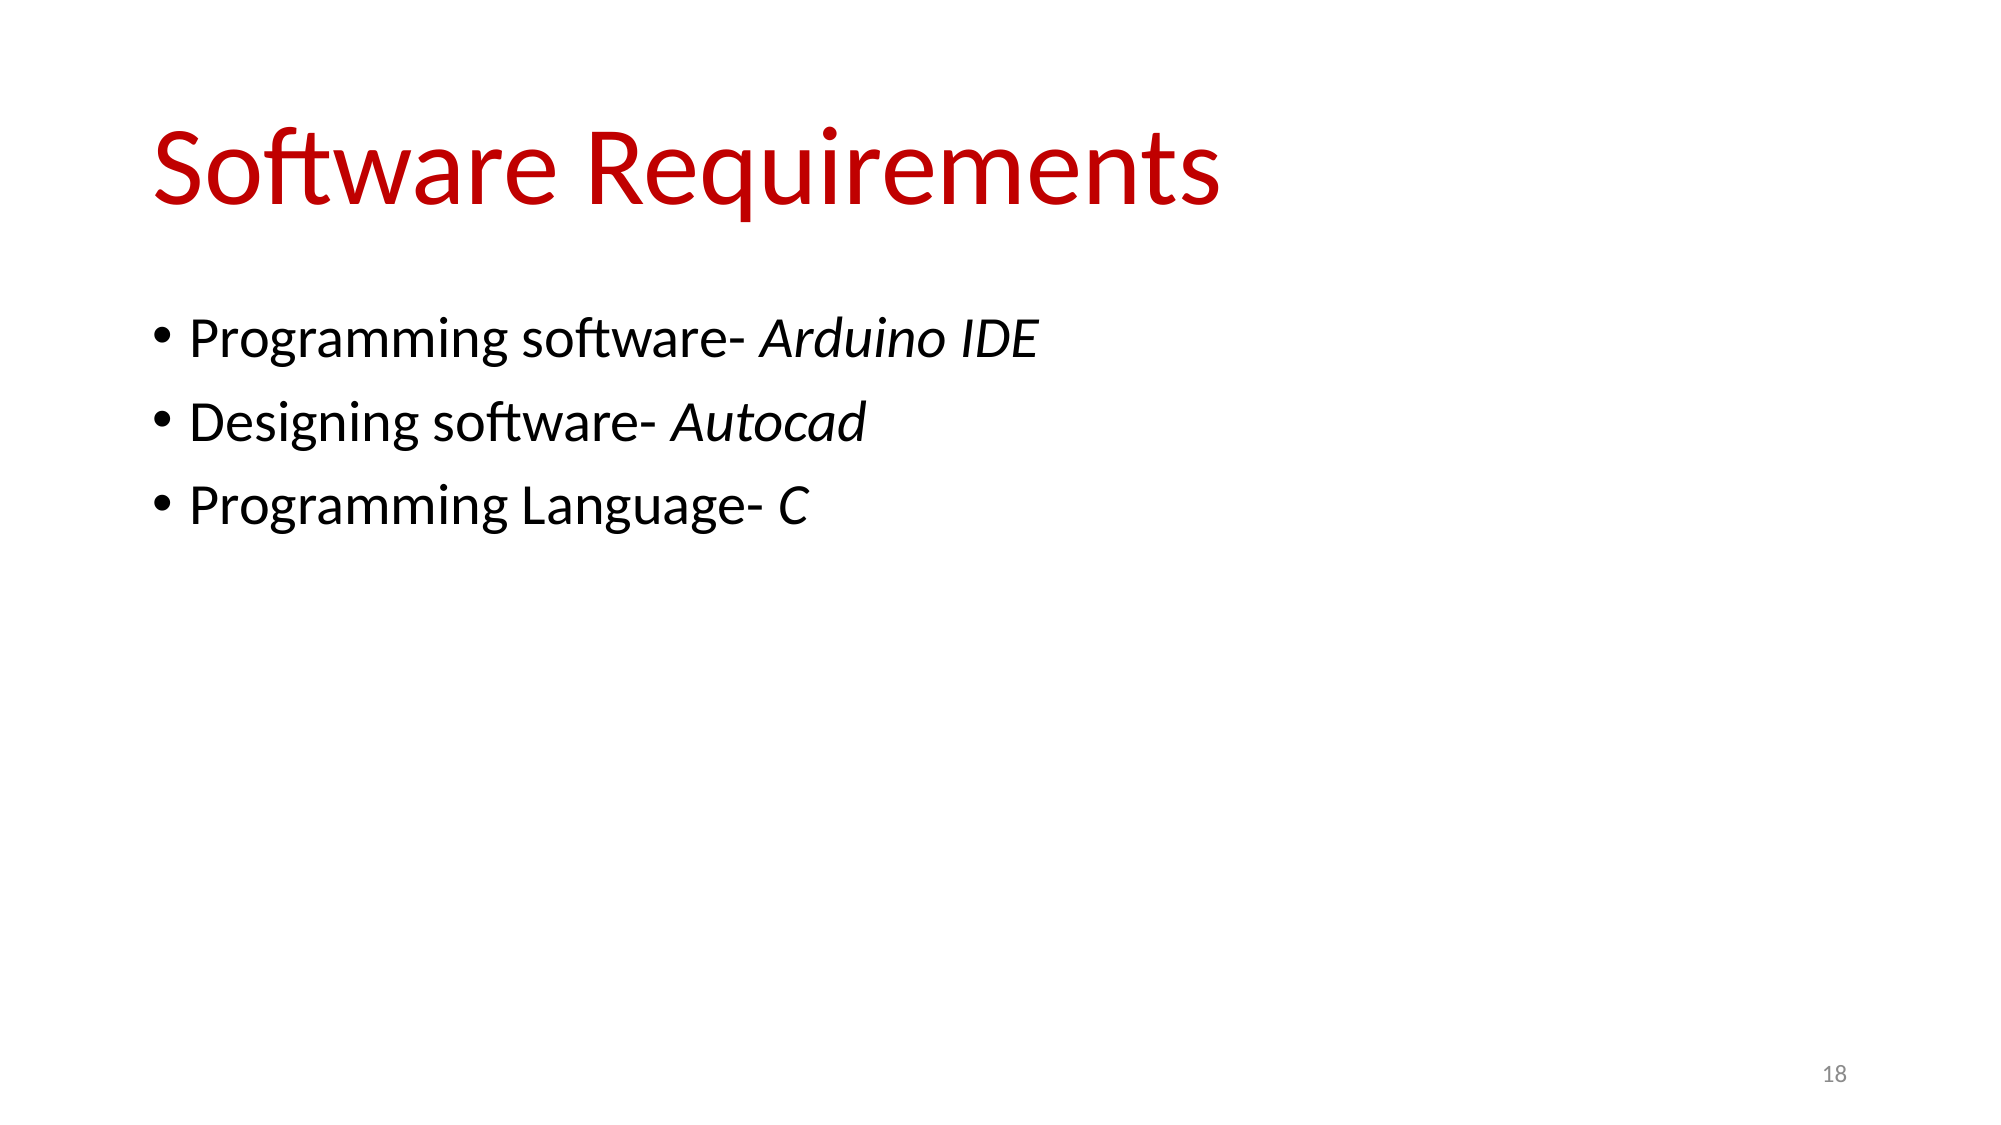

# Software Requirements
Programming software- Arduino IDE
Designing software- Autocad
Programming Language- C

18